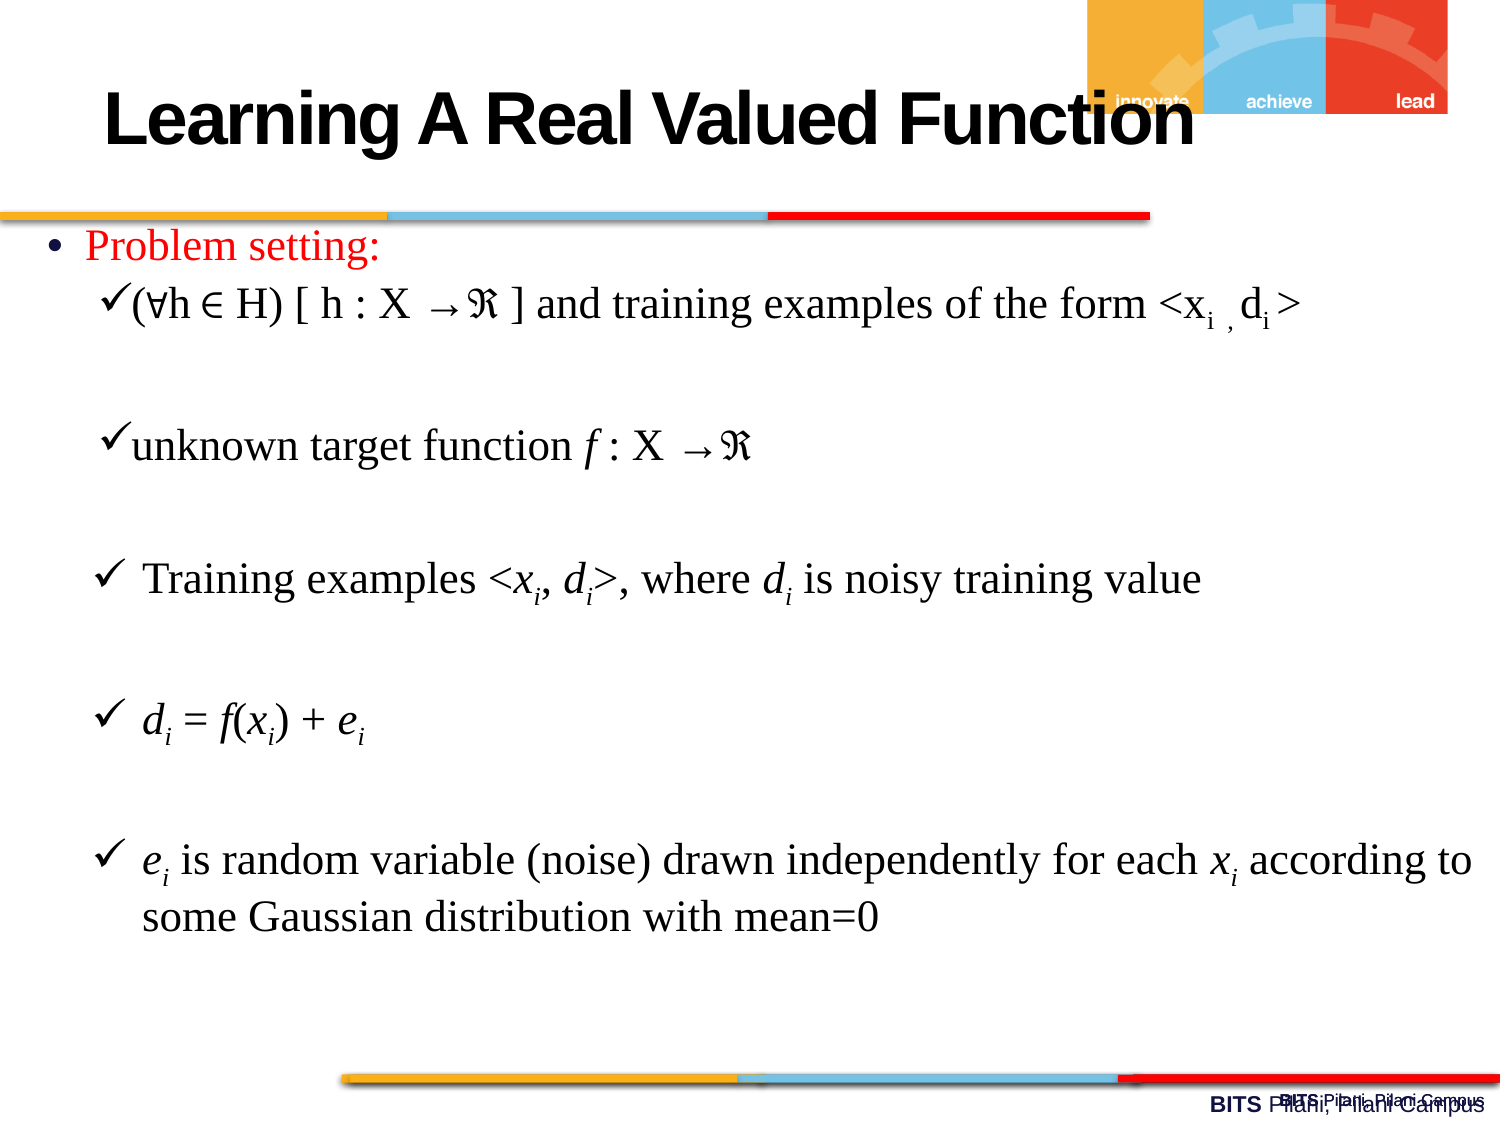

Learning A Real Valued Function
Problem setting:
(∀h ∈ H) [ h : X →ℜ ] and training examples of the form <xi  , di >

unknown target function f : X →ℜ

Training examples <xi, di>, where di is noisy training value

di = f(xi) + ei

ei is random variable (noise) drawn independently for each xi according to some Gaussian distribution with mean=0